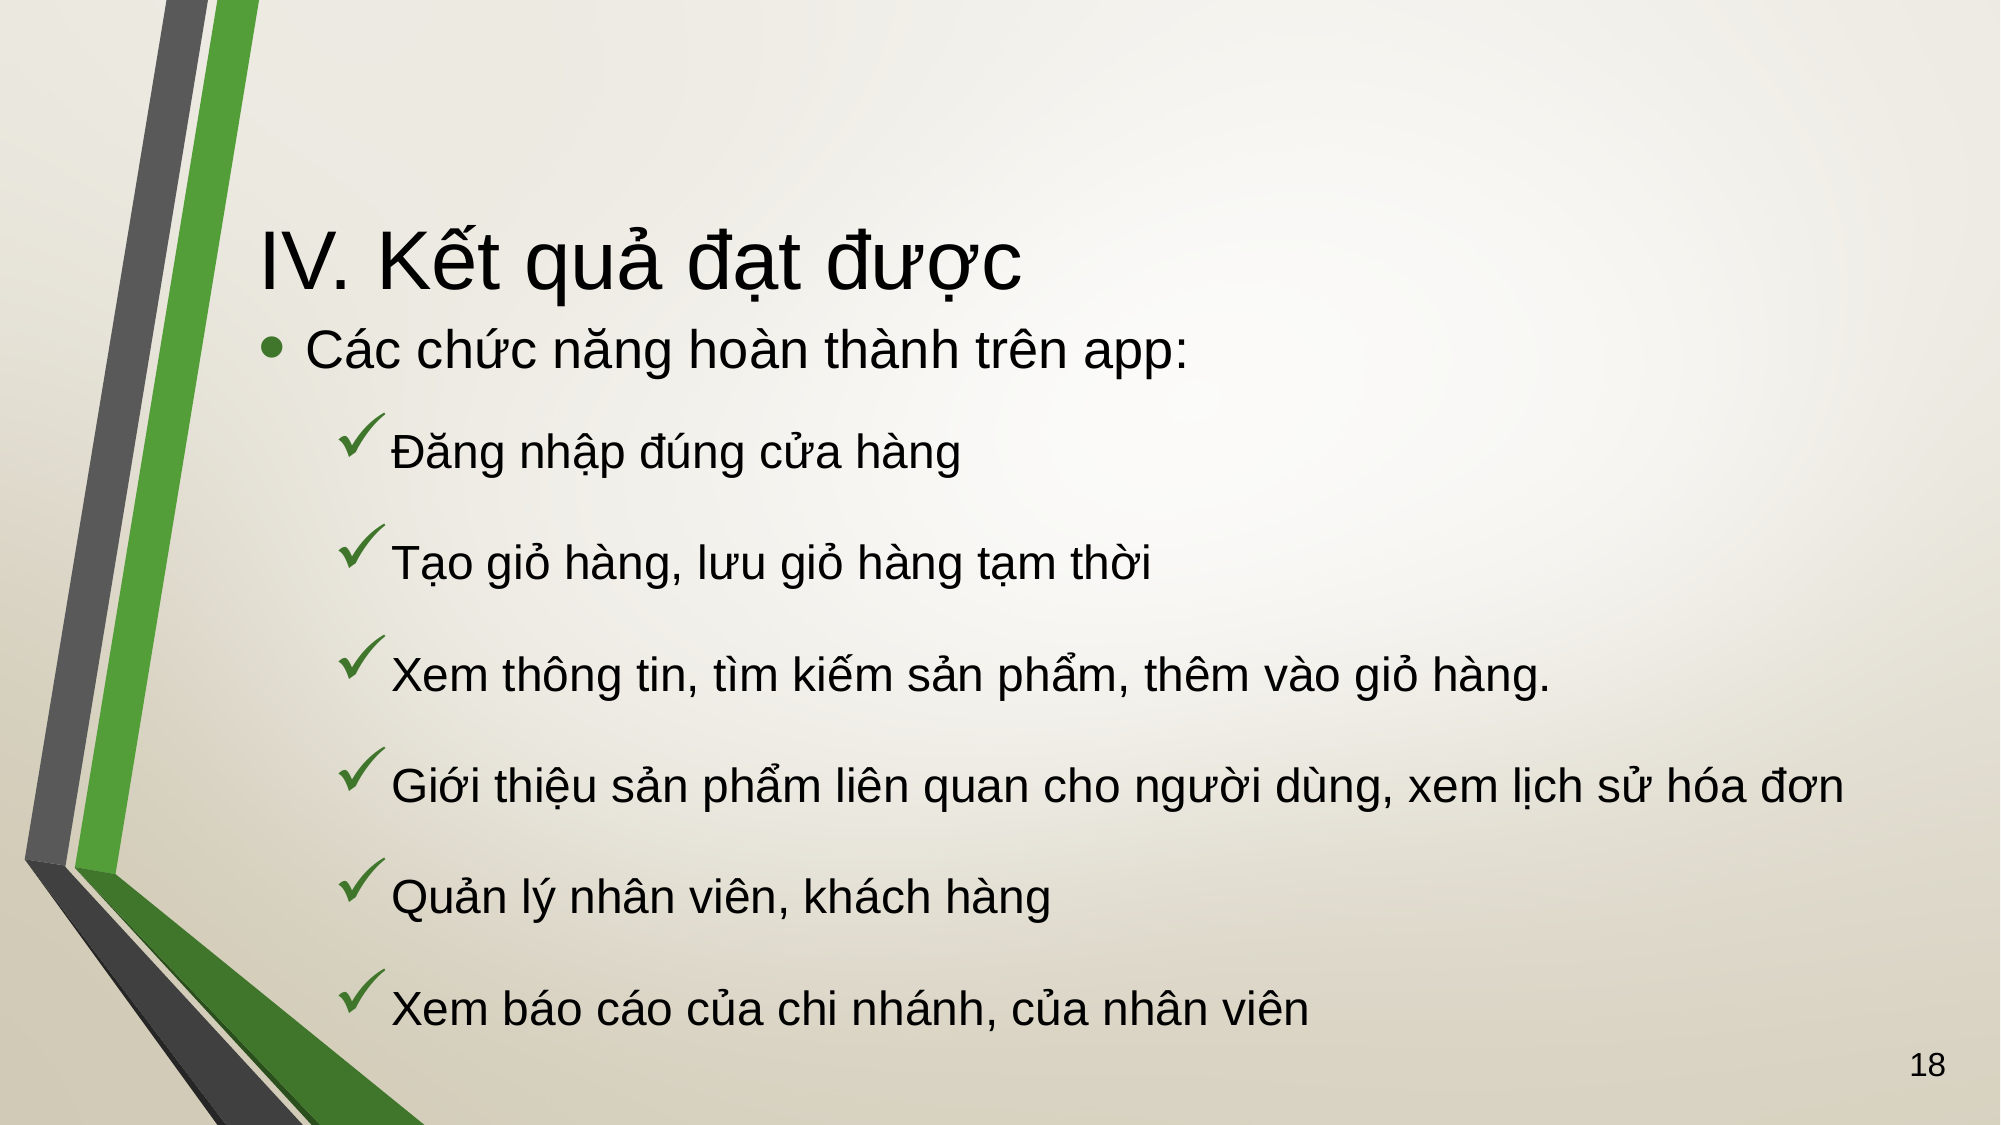

# IV. Kết quả đạt được
Các chức năng hoàn thành trên app:
Đăng nhập đúng cửa hàng
Tạo giỏ hàng, lưu giỏ hàng tạm thời
Xem thông tin, tìm kiếm sản phẩm, thêm vào giỏ hàng.
Giới thiệu sản phẩm liên quan cho người dùng, xem lịch sử hóa đơn
Quản lý nhân viên, khách hàng
Xem báo cáo của chi nhánh, của nhân viên
18